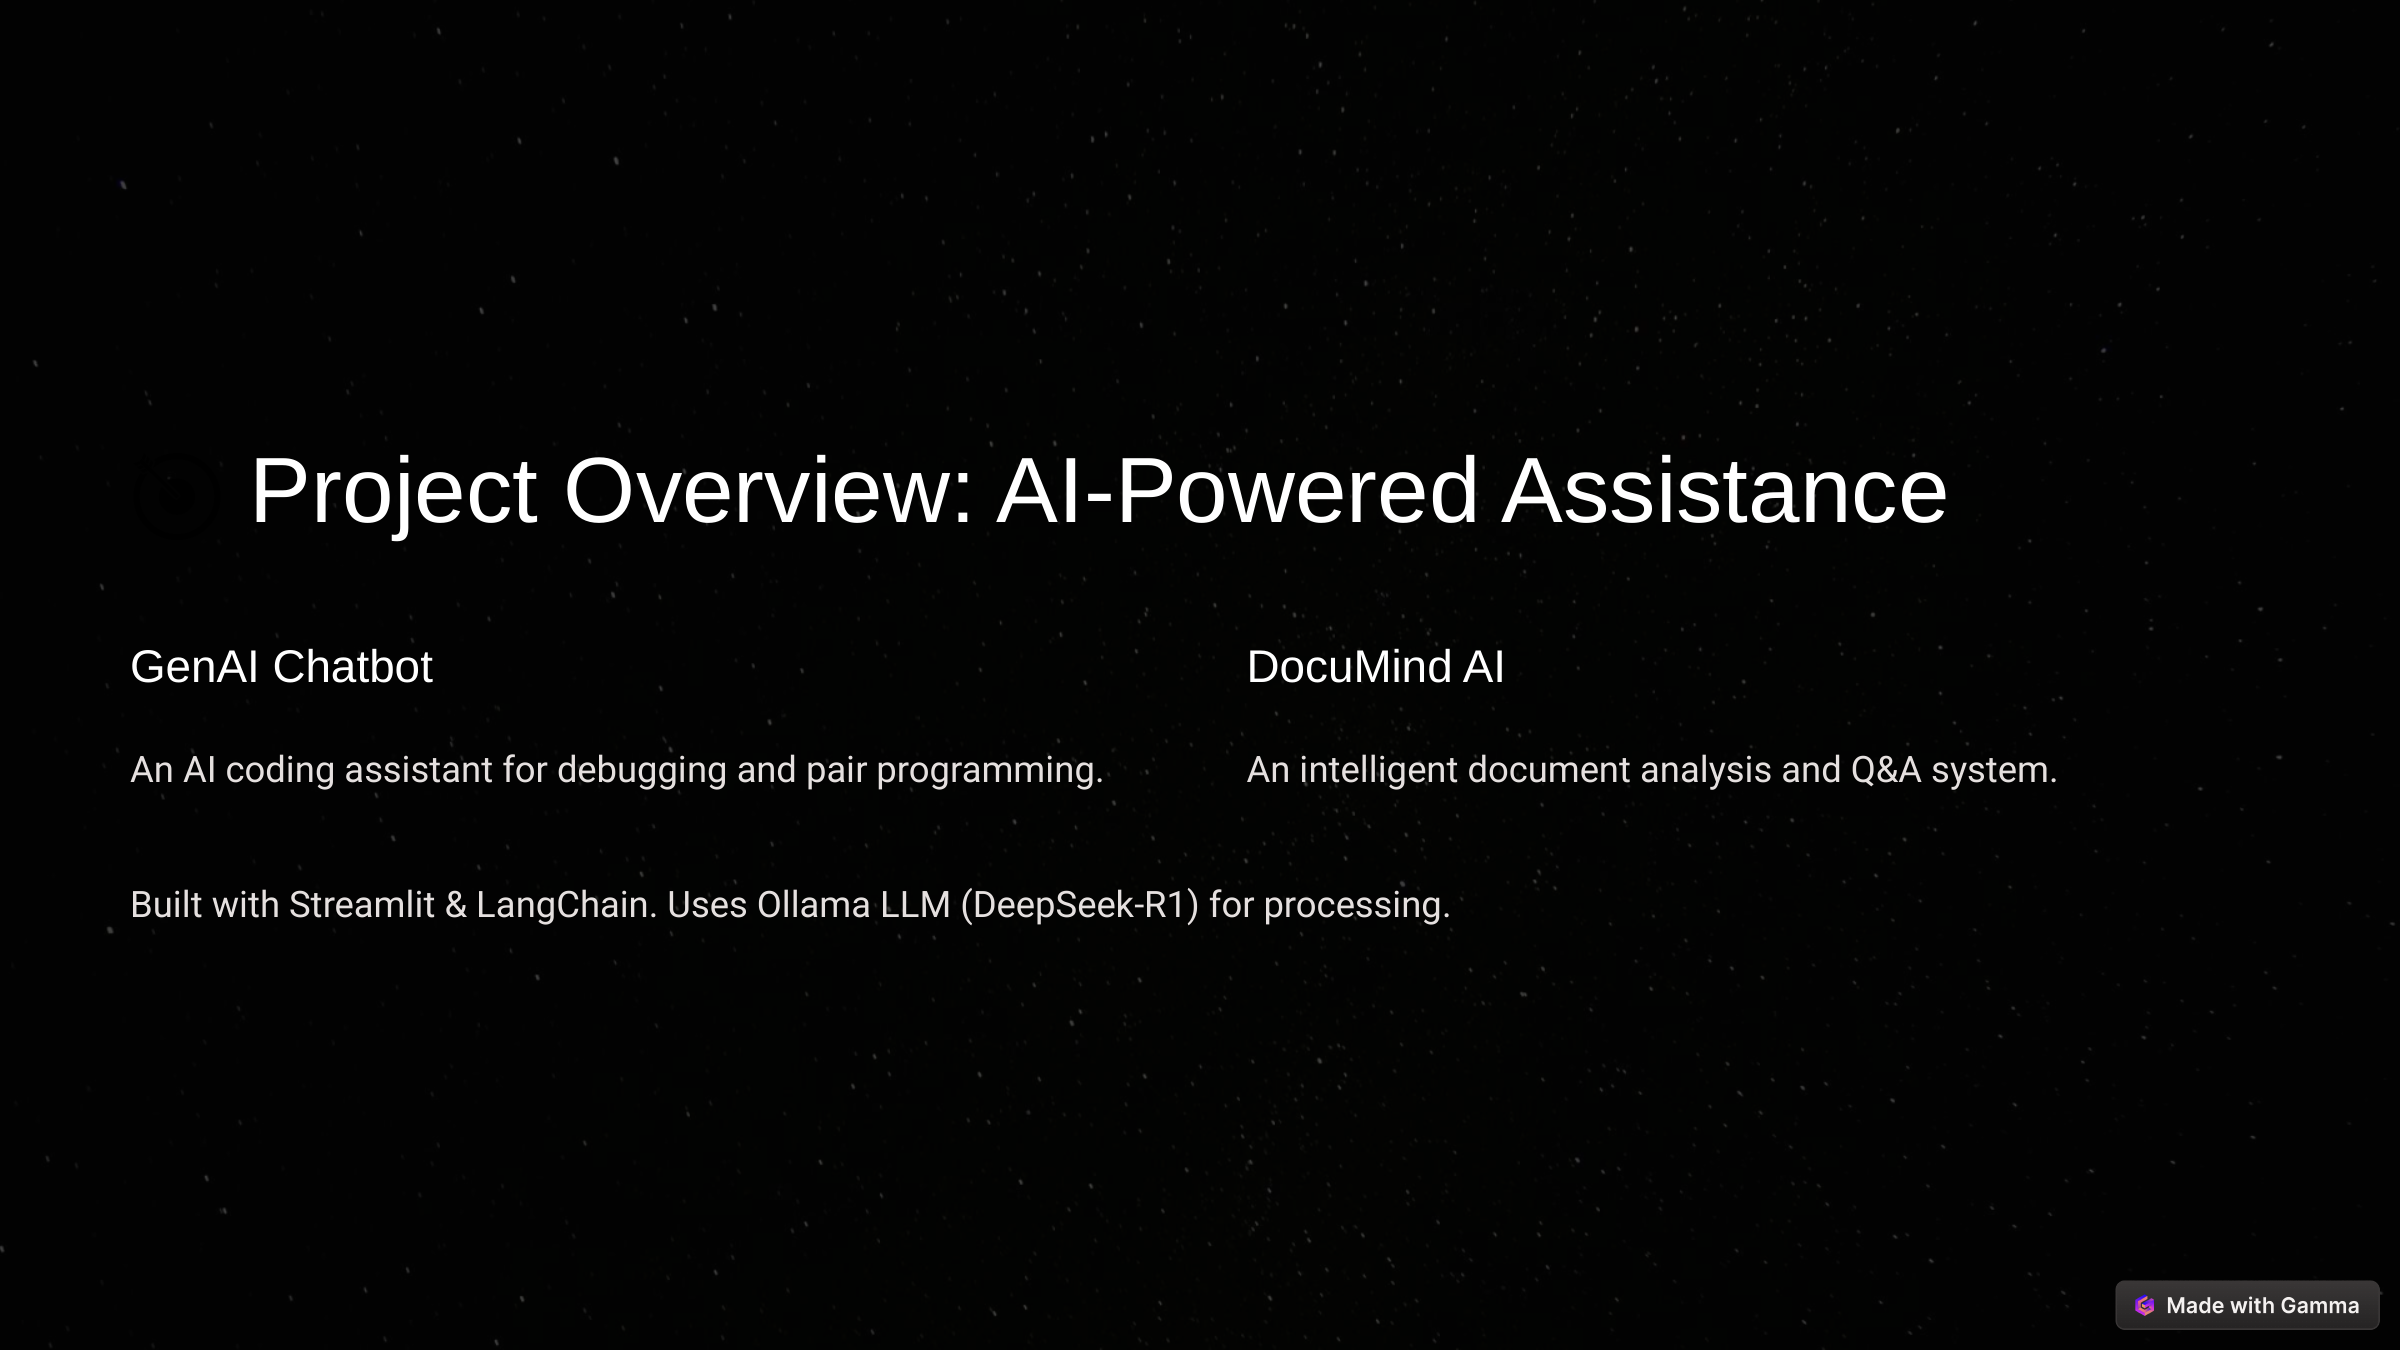

🎯 Project Overview: AI-Powered Assistance
GenAI Chatbot
DocuMind AI
An AI coding assistant for debugging and pair programming.
An intelligent document analysis and Q&A system.
Built with Streamlit & LangChain. Uses Ollama LLM (DeepSeek-R1) for processing.